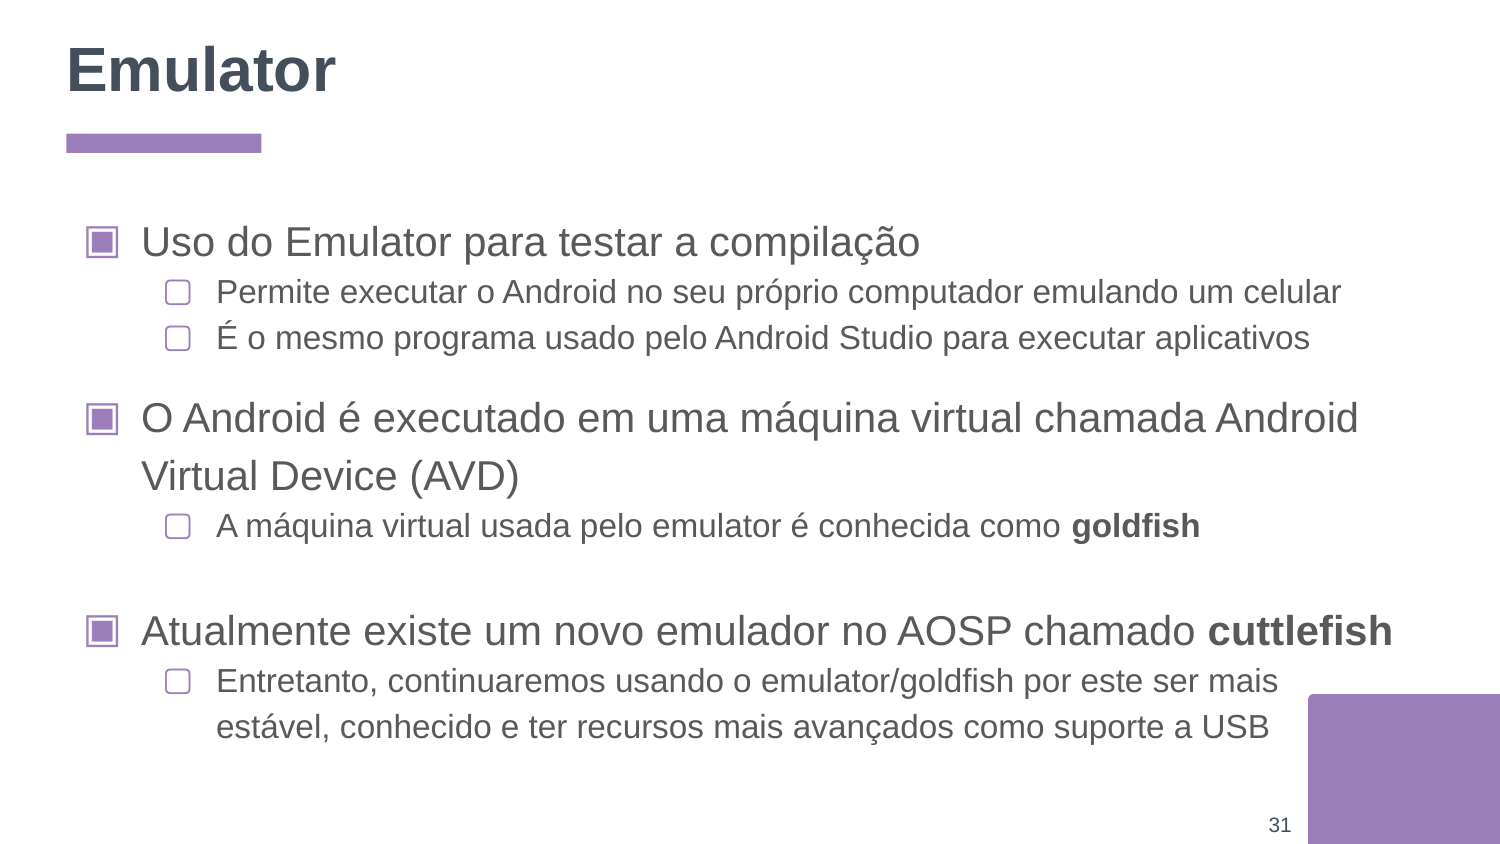

# Emulator
Uso do Emulator para testar a compilação
Permite executar o Android no seu próprio computador emulando um celular
É o mesmo programa usado pelo Android Studio para executar aplicativos
O Android é executado em uma máquina virtual chamada Android Virtual Device (AVD)
A máquina virtual usada pelo emulator é conhecida como goldfish
Atualmente existe um novo emulador no AOSP chamado cuttlefish
Entretanto, continuaremos usando o emulator/goldfish por este ser mais
estável, conhecido e ter recursos mais avançados como suporte a USB
31